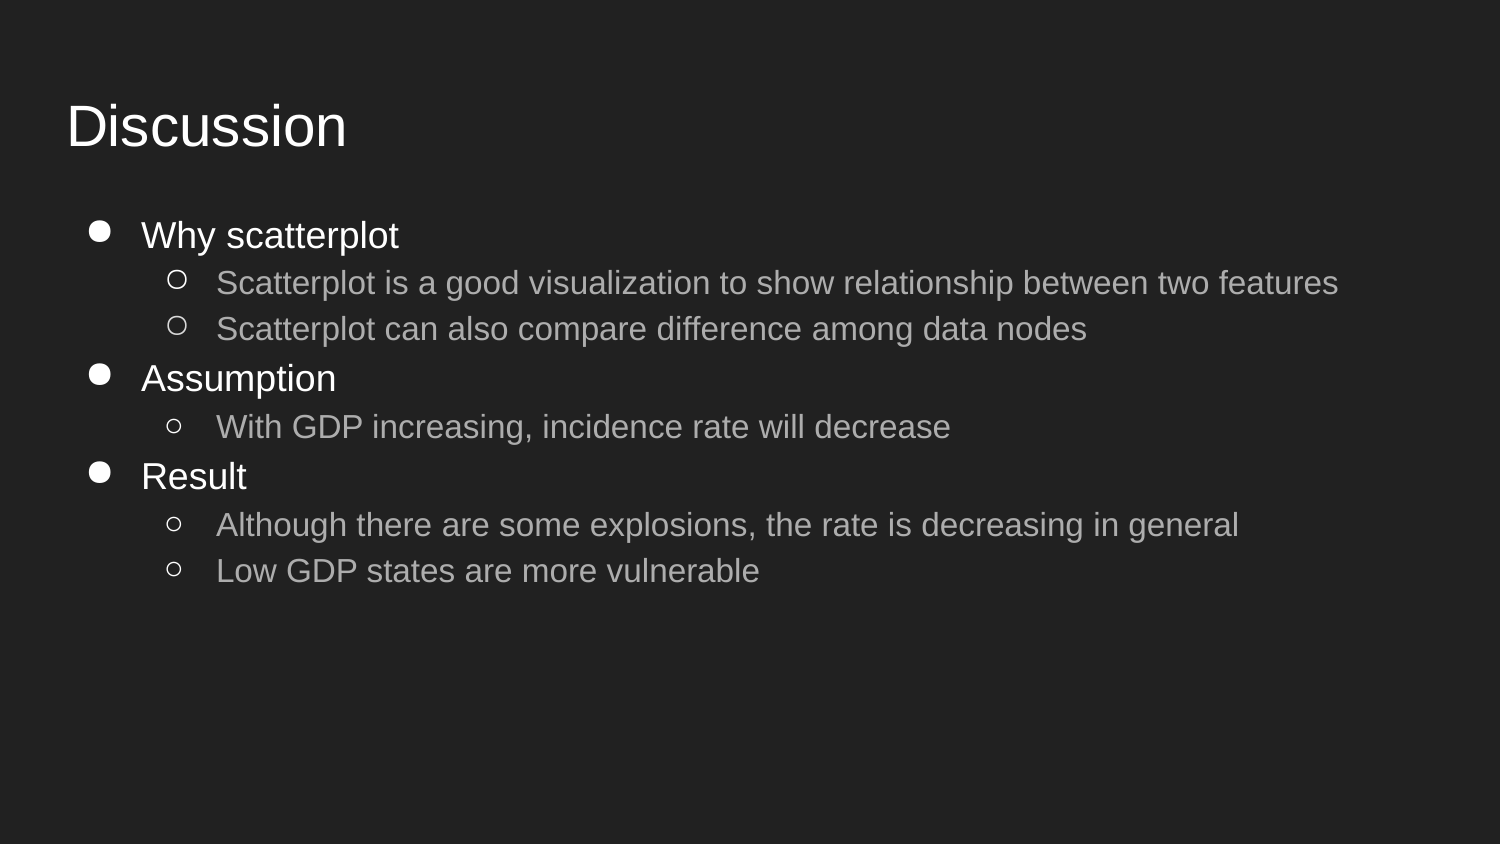

# Discussion
Why scatterplot
Scatterplot is a good visualization to show relationship between two features
Scatterplot can also compare difference among data nodes
Assumption
With GDP increasing, incidence rate will decrease
Result
Although there are some explosions, the rate is decreasing in general
Low GDP states are more vulnerable